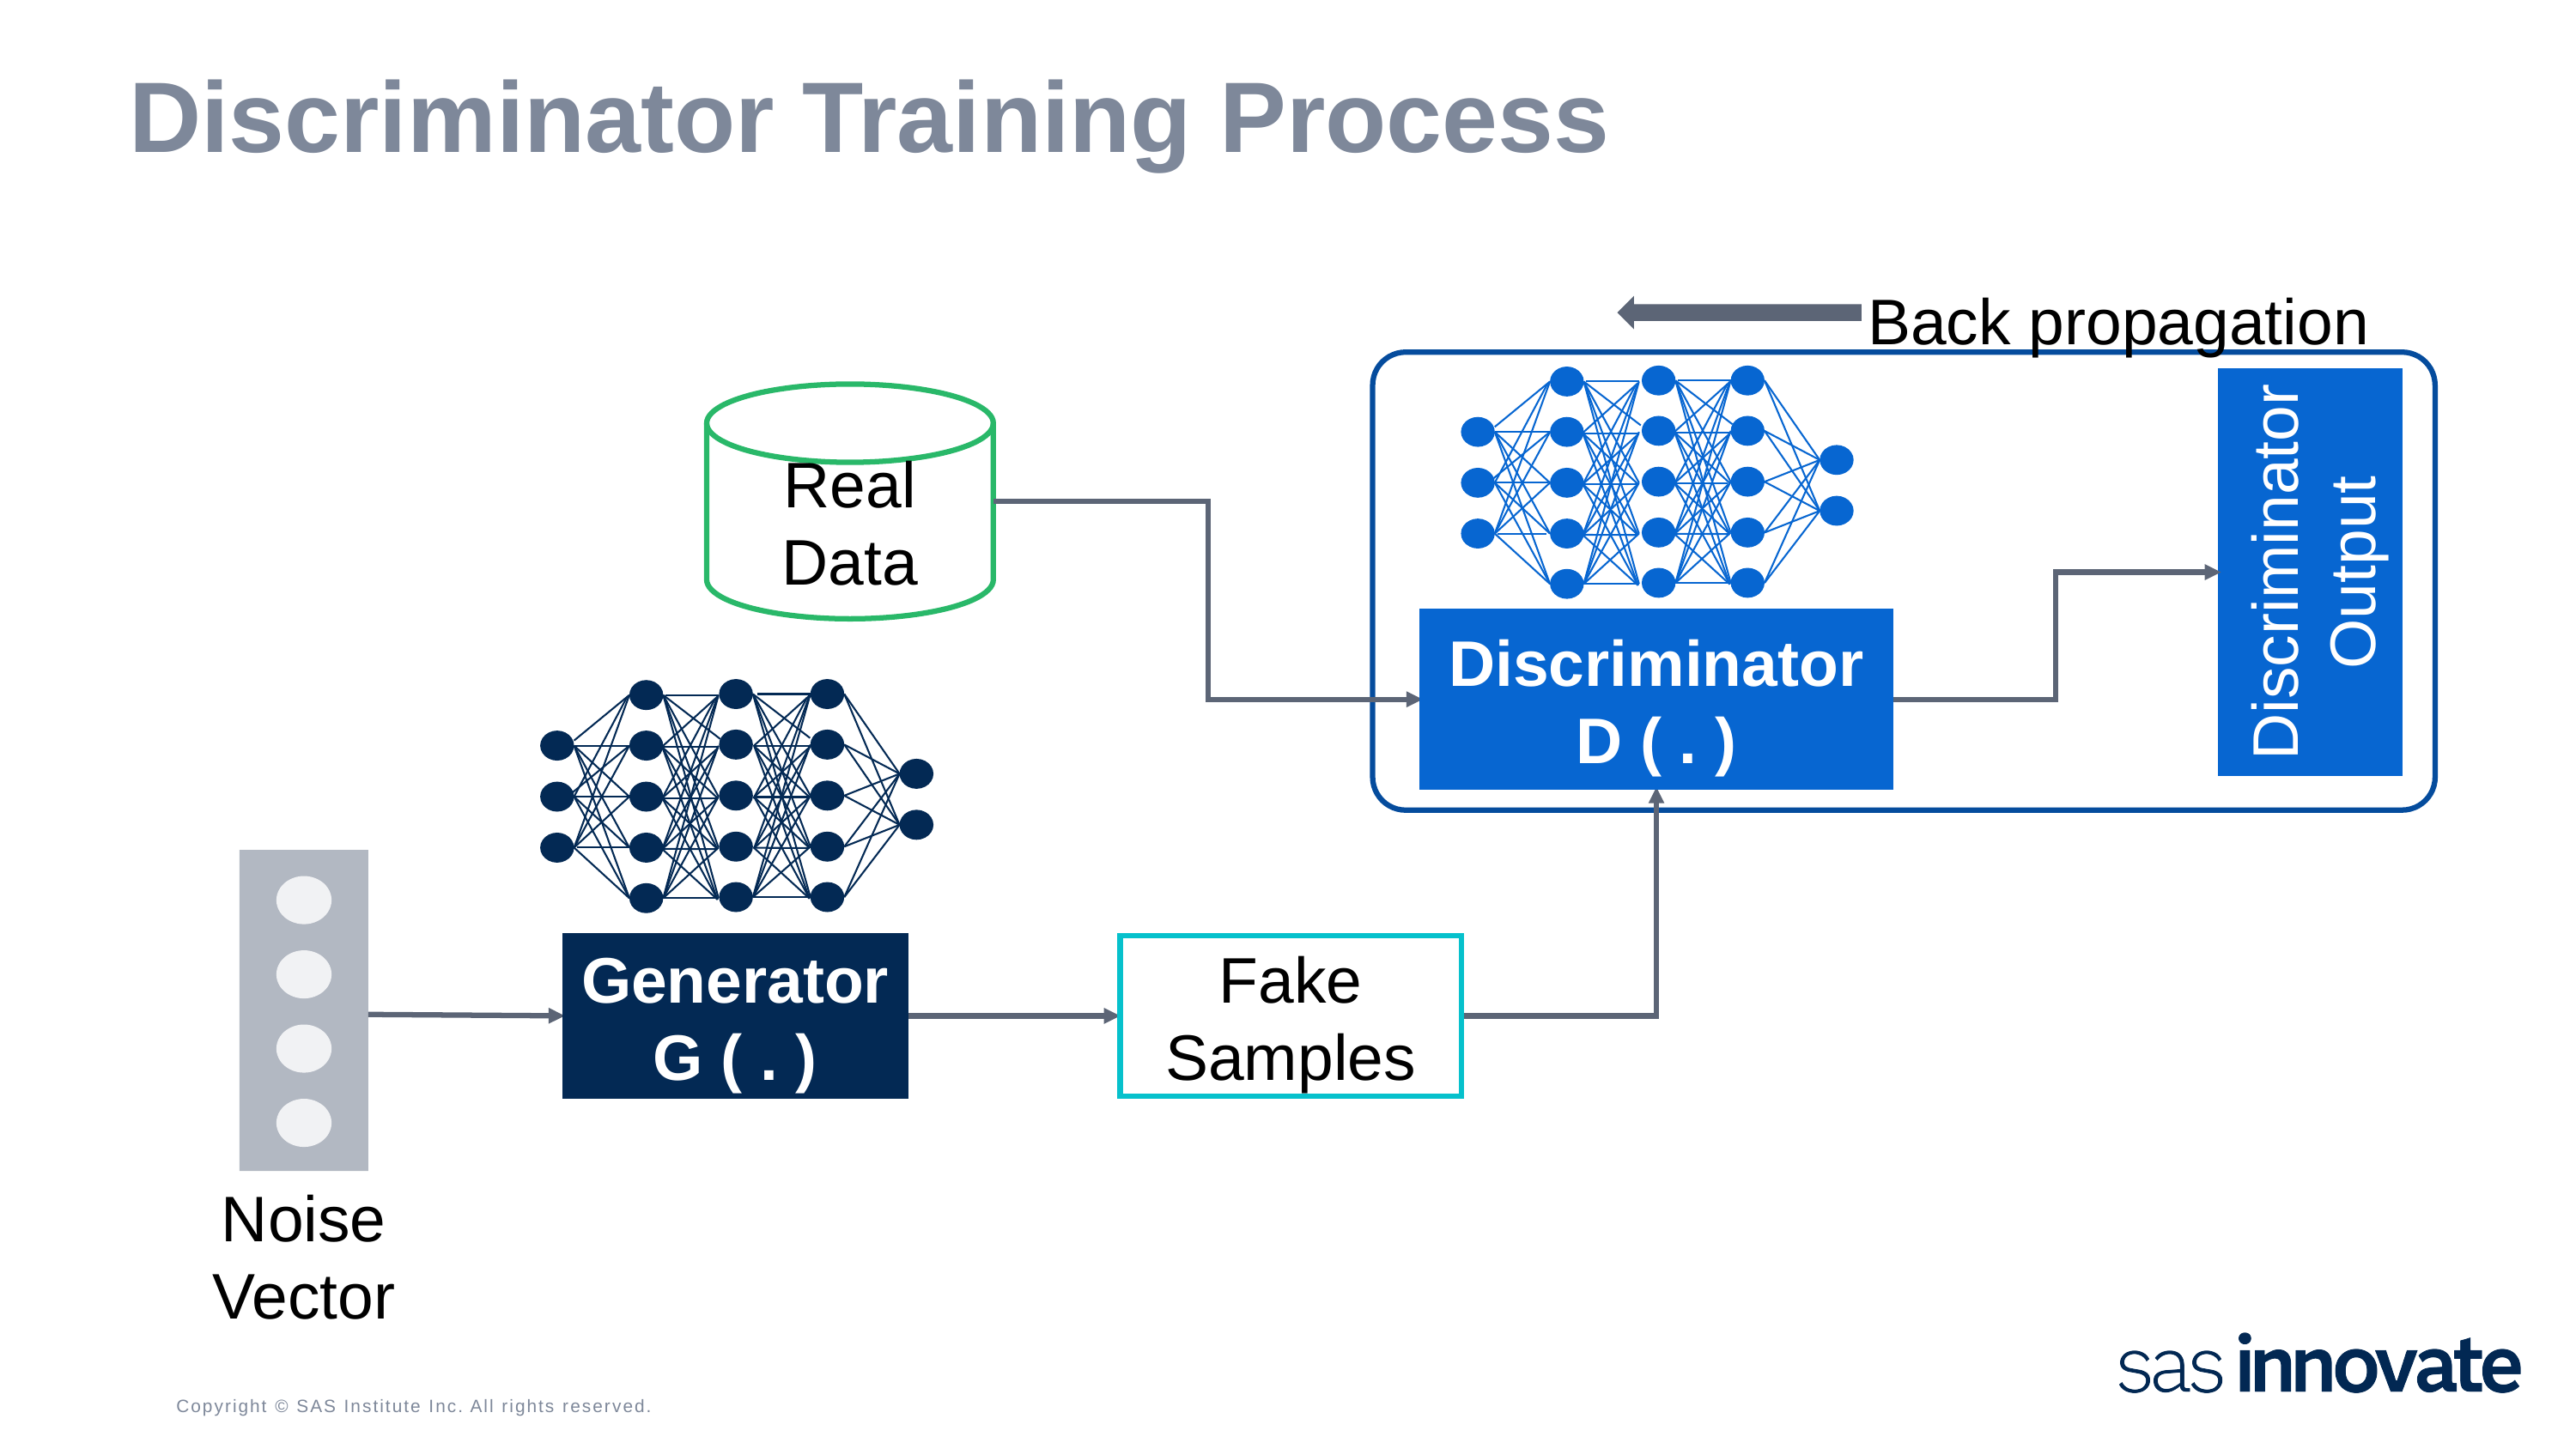

# Discriminator Training Process

Back propagation

Discriminator Output
Real Data
Discriminator
D ( . )

Noise Vector
Generator
G ( . )
Fake Samples